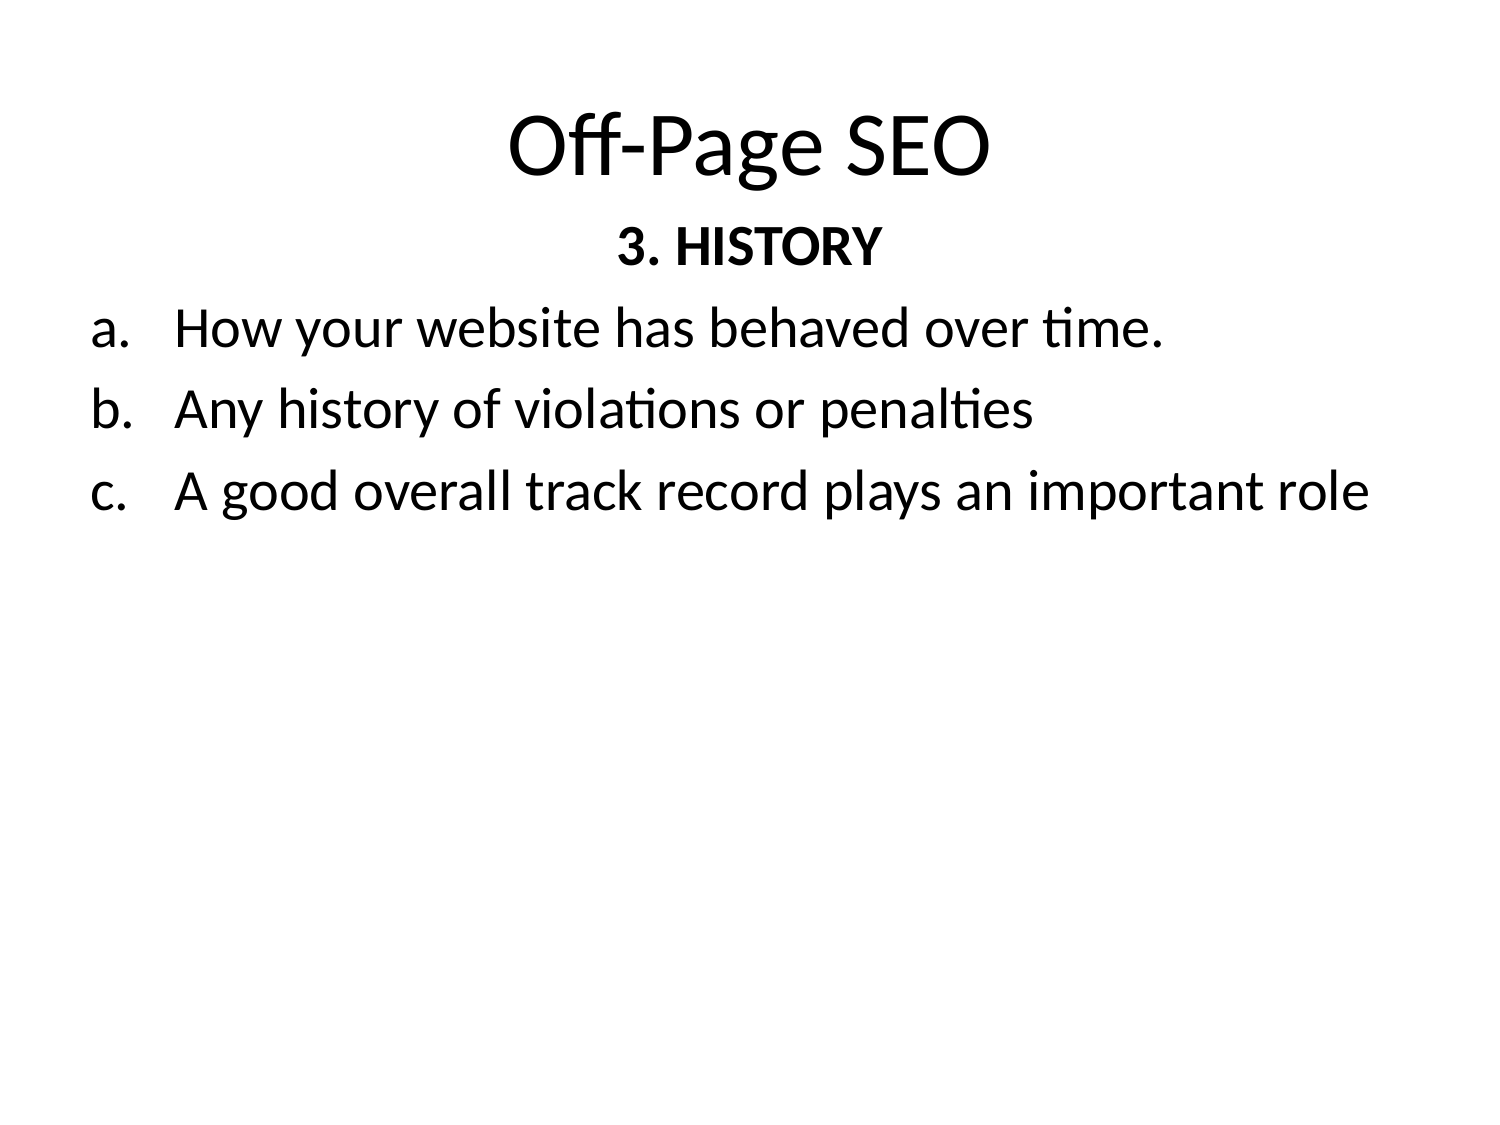

# Off-Page SEO
3. HISTORY
How your website has behaved over time.
Any history of violations or penalties
A good overall track record plays an important role